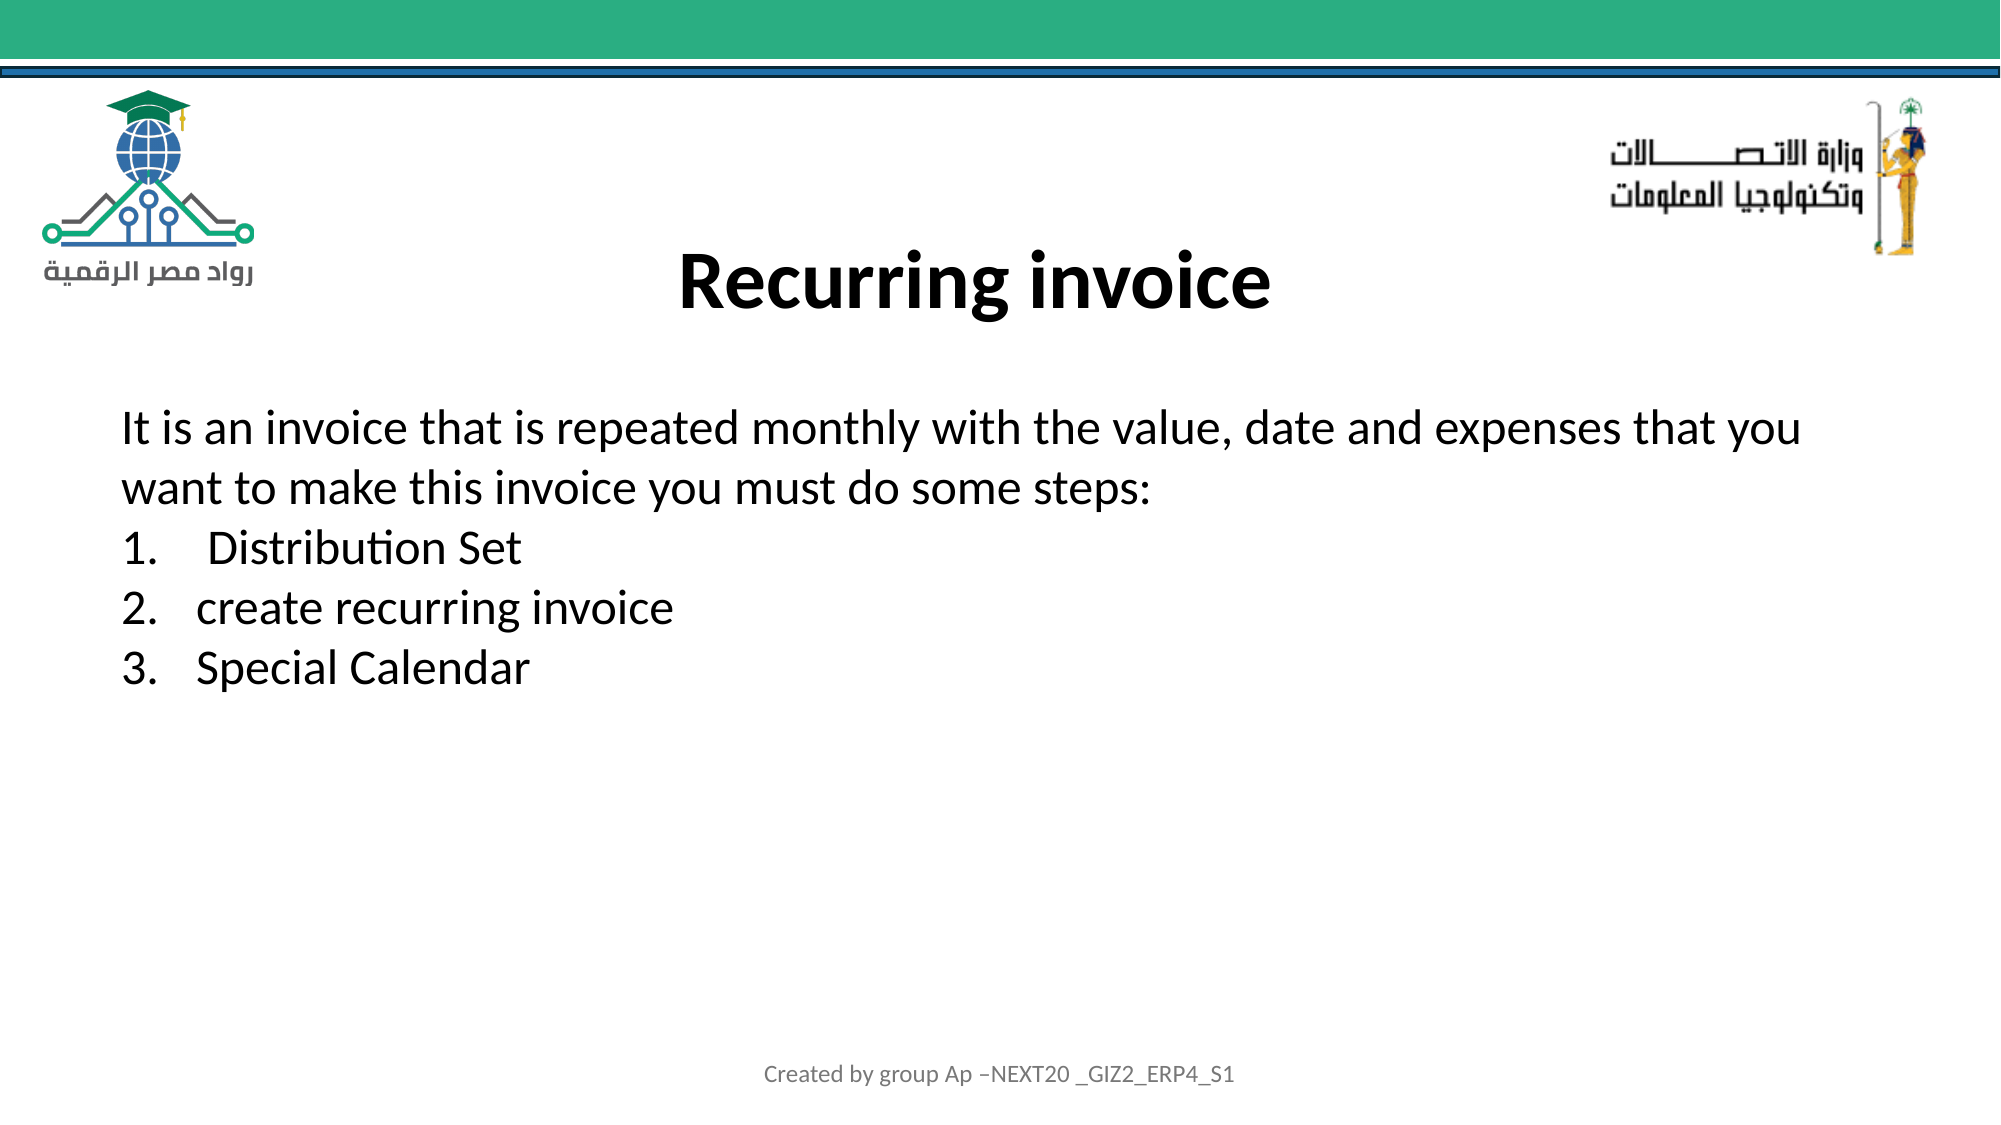

Recurring invoice

It is an invoice that is repeated monthly with the value, date and expenses that you want to make this invoice you must do some steps:
 Distribution Set
create recurring invoice
Special Calendar
Created by group Ap –NEXT20 _GIZ2_ERP4_S1